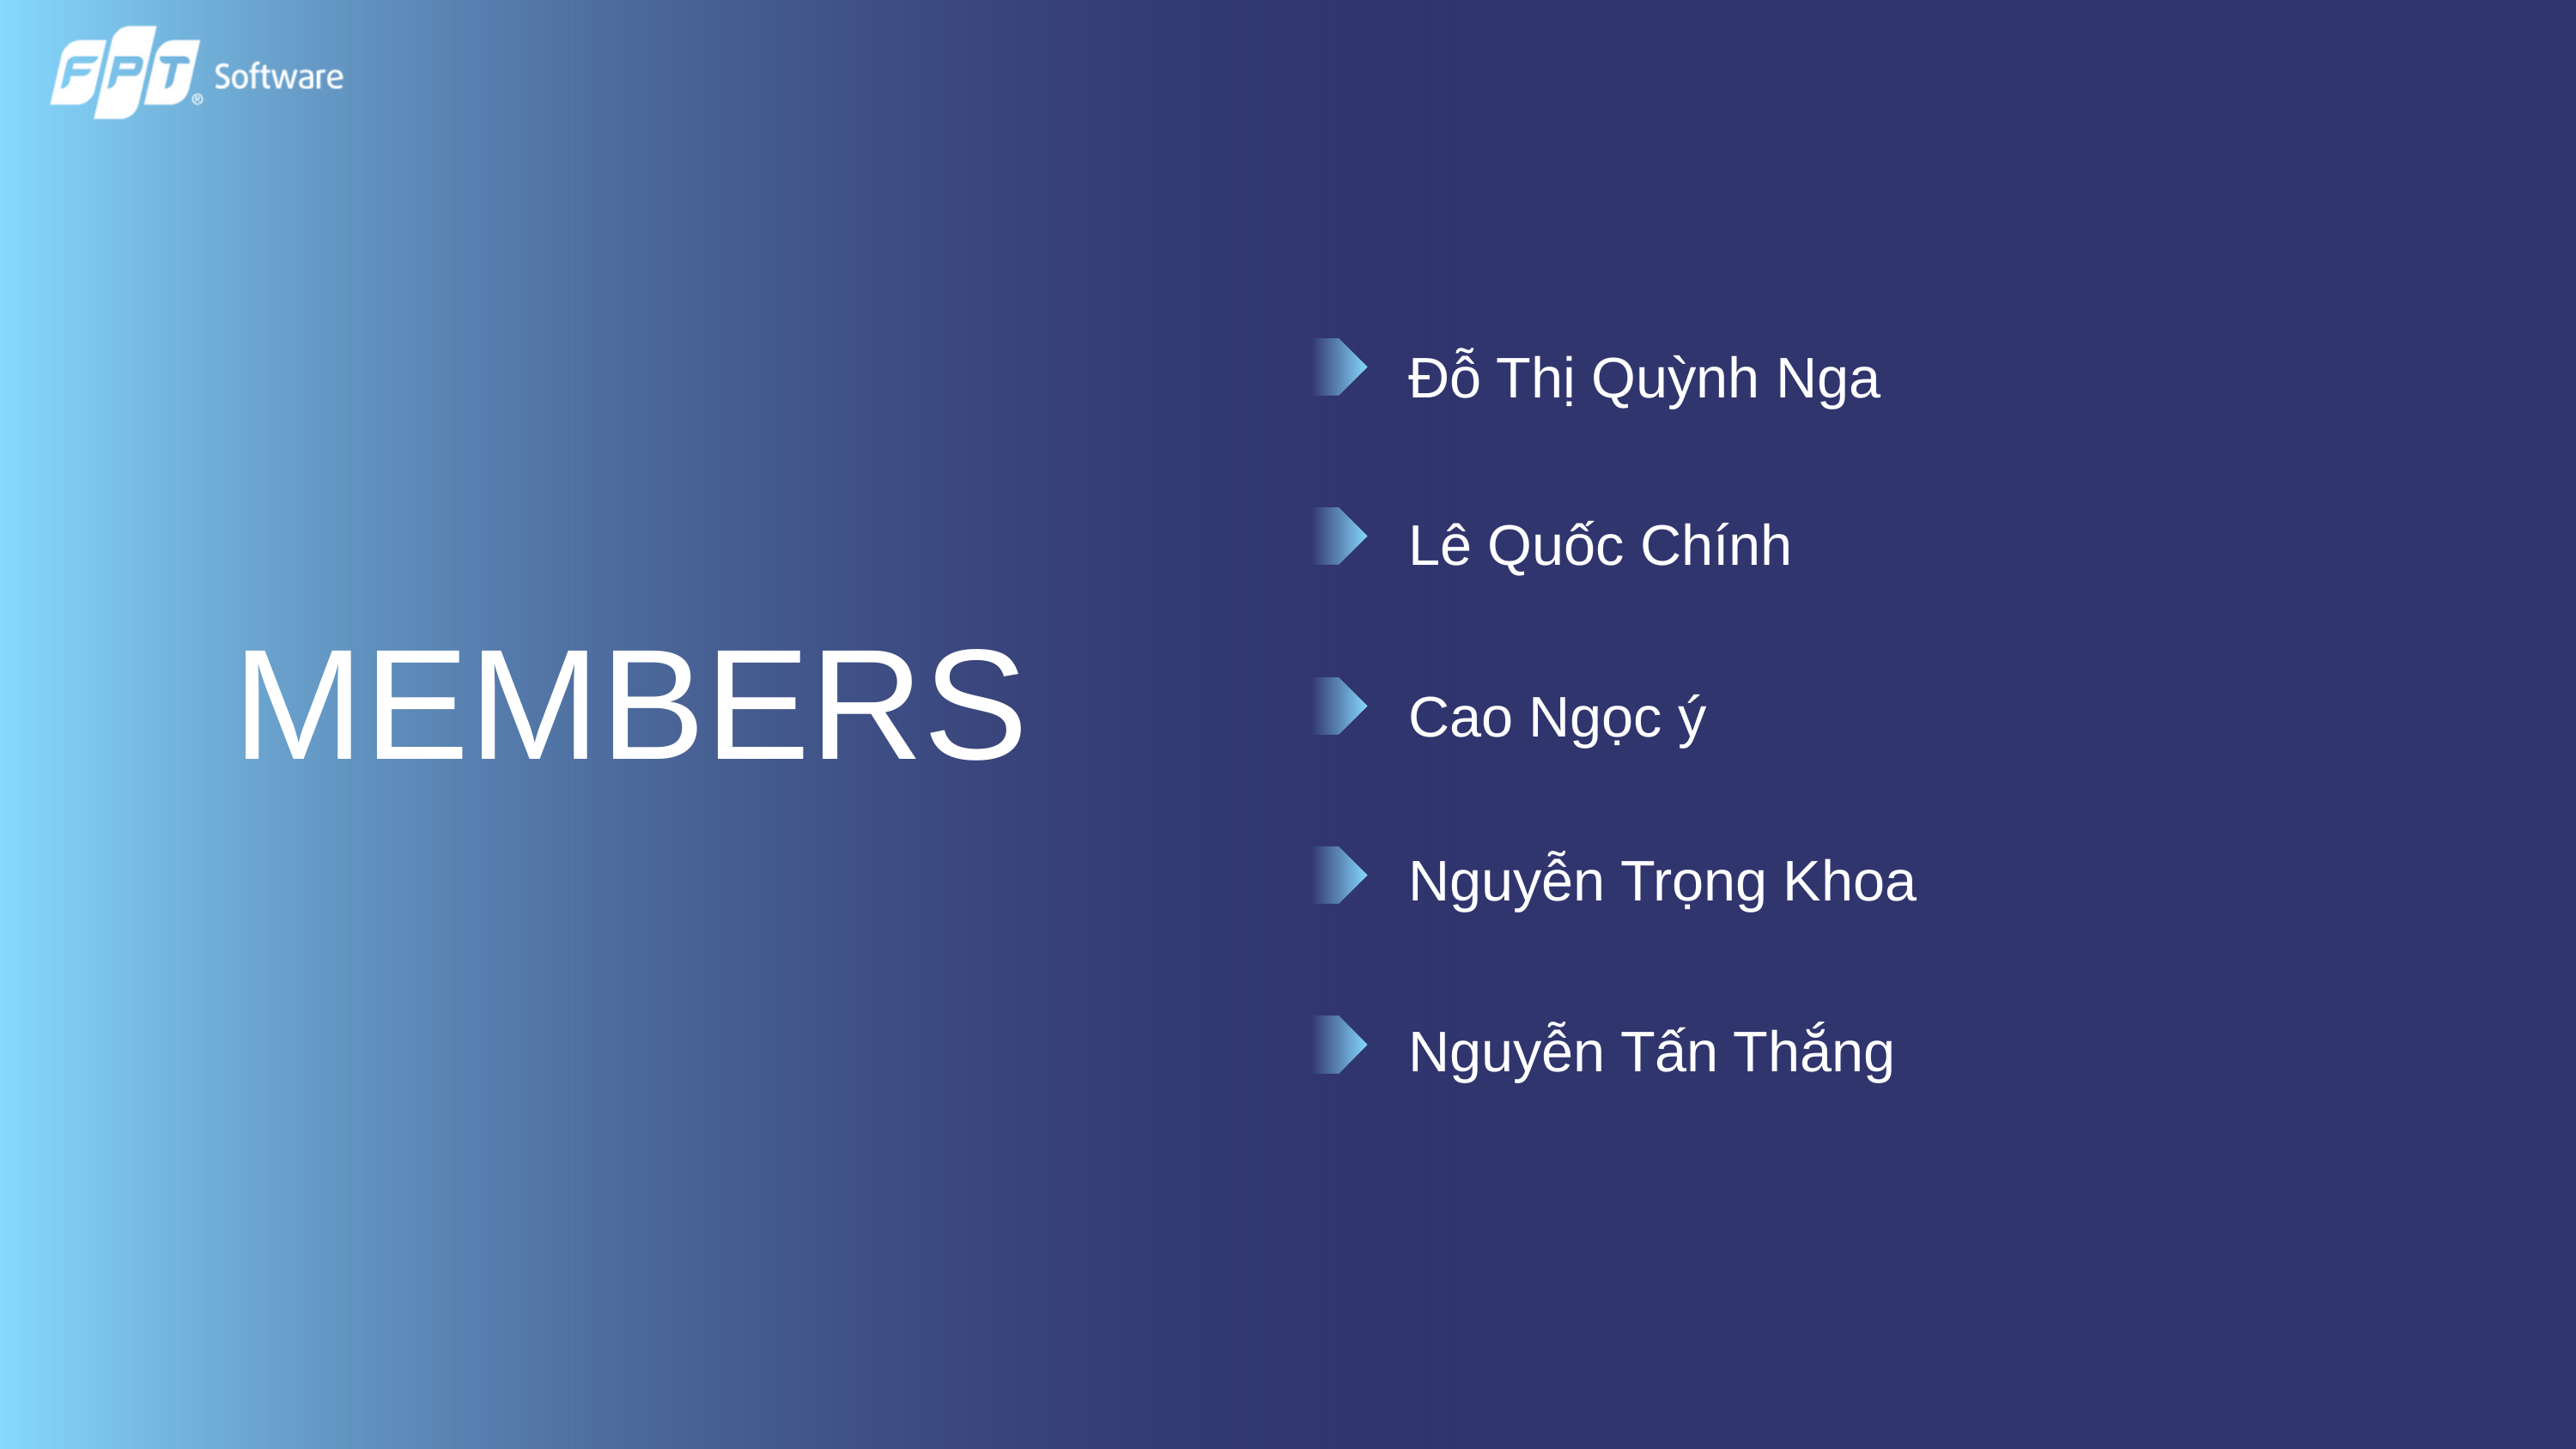

Đỗ Thị Quỳnh Nga

Lê Quốc Chính

MEMBERS
Cao Ngọc ý

Nguyễn Trọng Khoa

Nguyễn Tấn Thắng